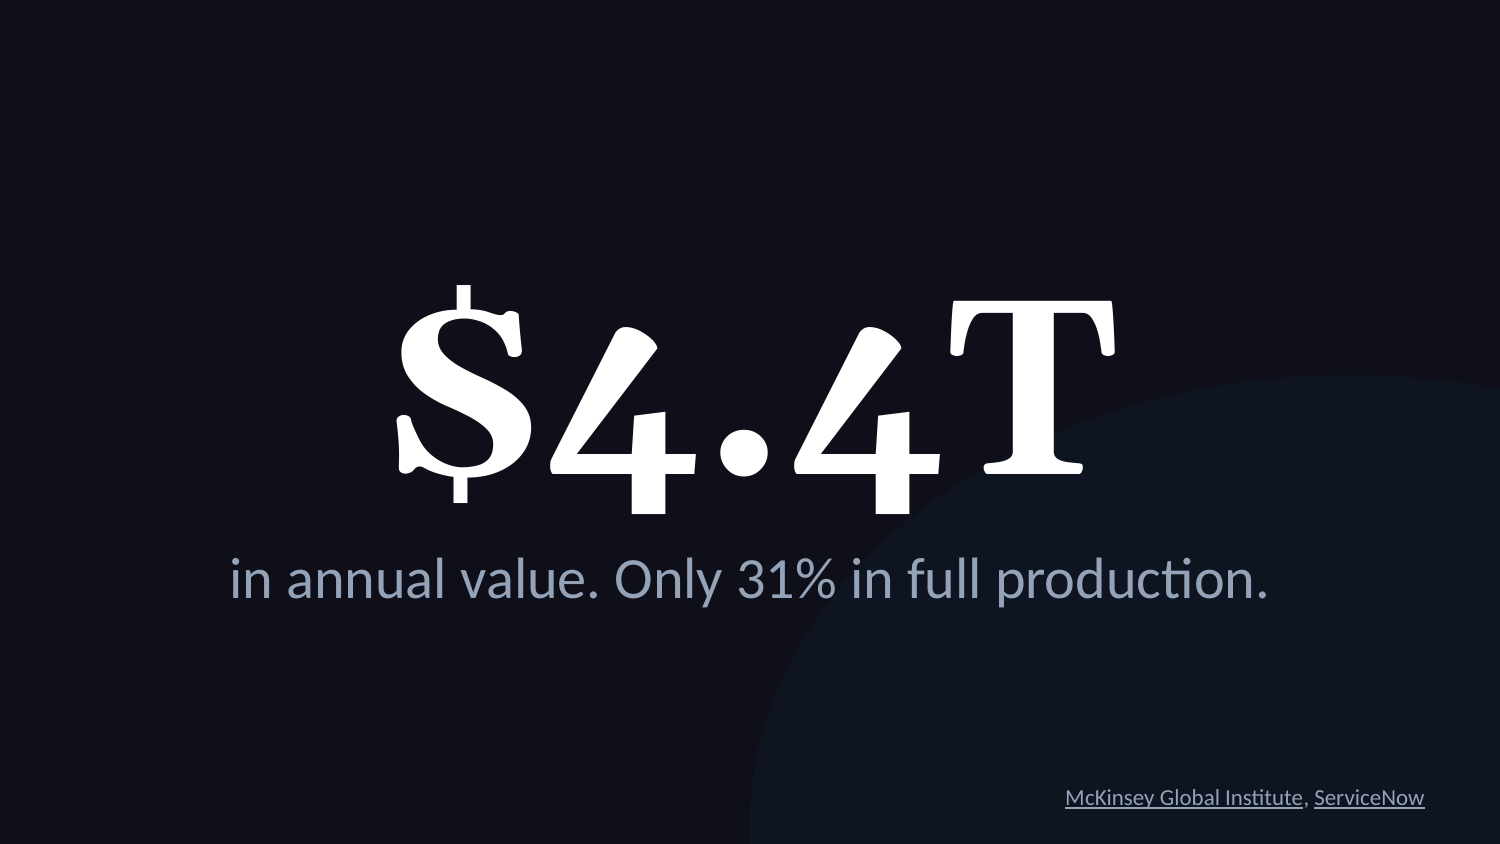

$4.4T

in annual value. Only 31% in full production.
McKinsey Global Institute, ServiceNow